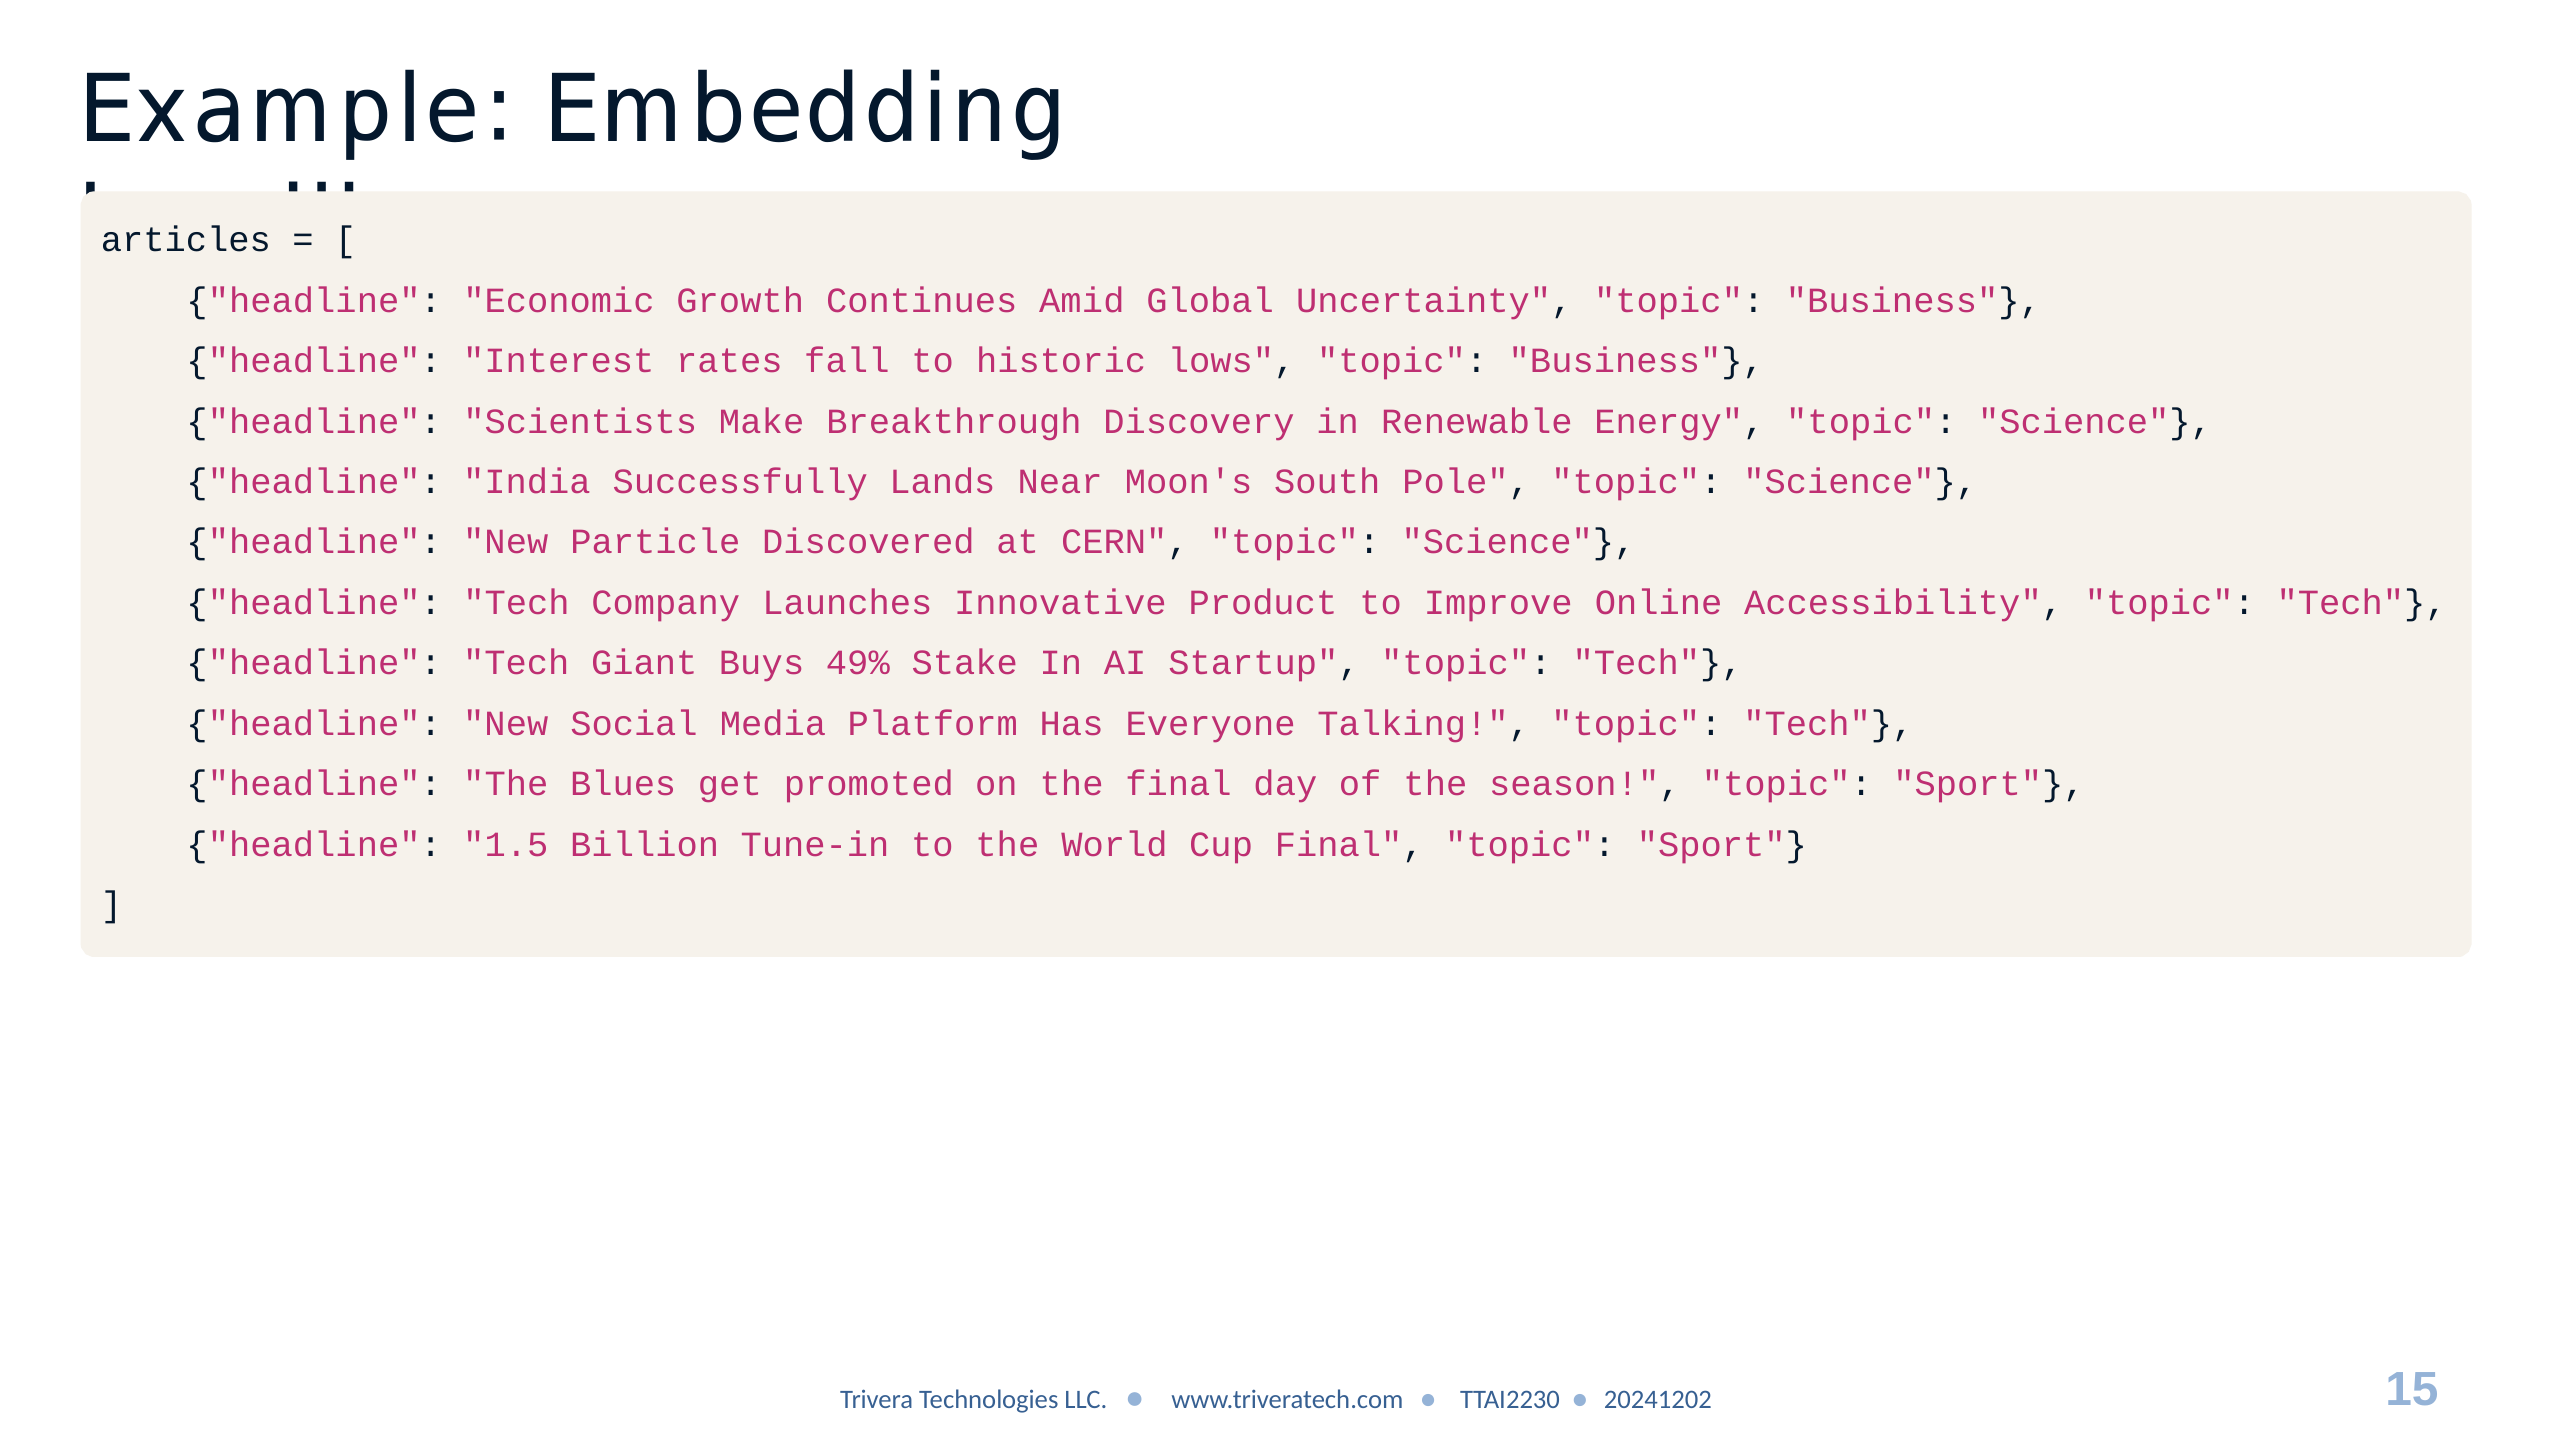

# Example: Embedding headlines

articles = [
{"headline": "Economic Growth Continues Amid Global Uncertainty", "topic": "Business"},
{"headline": "Interest rates fall to historic lows", "topic": "Business"},
{"headline": "Scientists Make Breakthrough Discovery in Renewable Energy", "topic": "Science"},
{"headline": "India Successfully Lands Near Moon's South Pole", "topic": "Science"},
{"headline": "New Particle Discovered at CERN", "topic": "Science"},
{"headline": "Tech Company Launches Innovative Product to Improve Online Accessibility", "topic": "Tech"},
{"headline": "Tech Giant Buys 49% Stake In AI Startup", "topic": "Tech"},
{"headline": "New Social Media Platform Has Everyone Talking!", "topic": "Tech"},
{"headline": "The Blues get promoted on the final day of the season!", "topic": "Sport"},
{"headline": "1.5 Billion Tune-in to the World Cup Final", "topic": "Sport"}
]